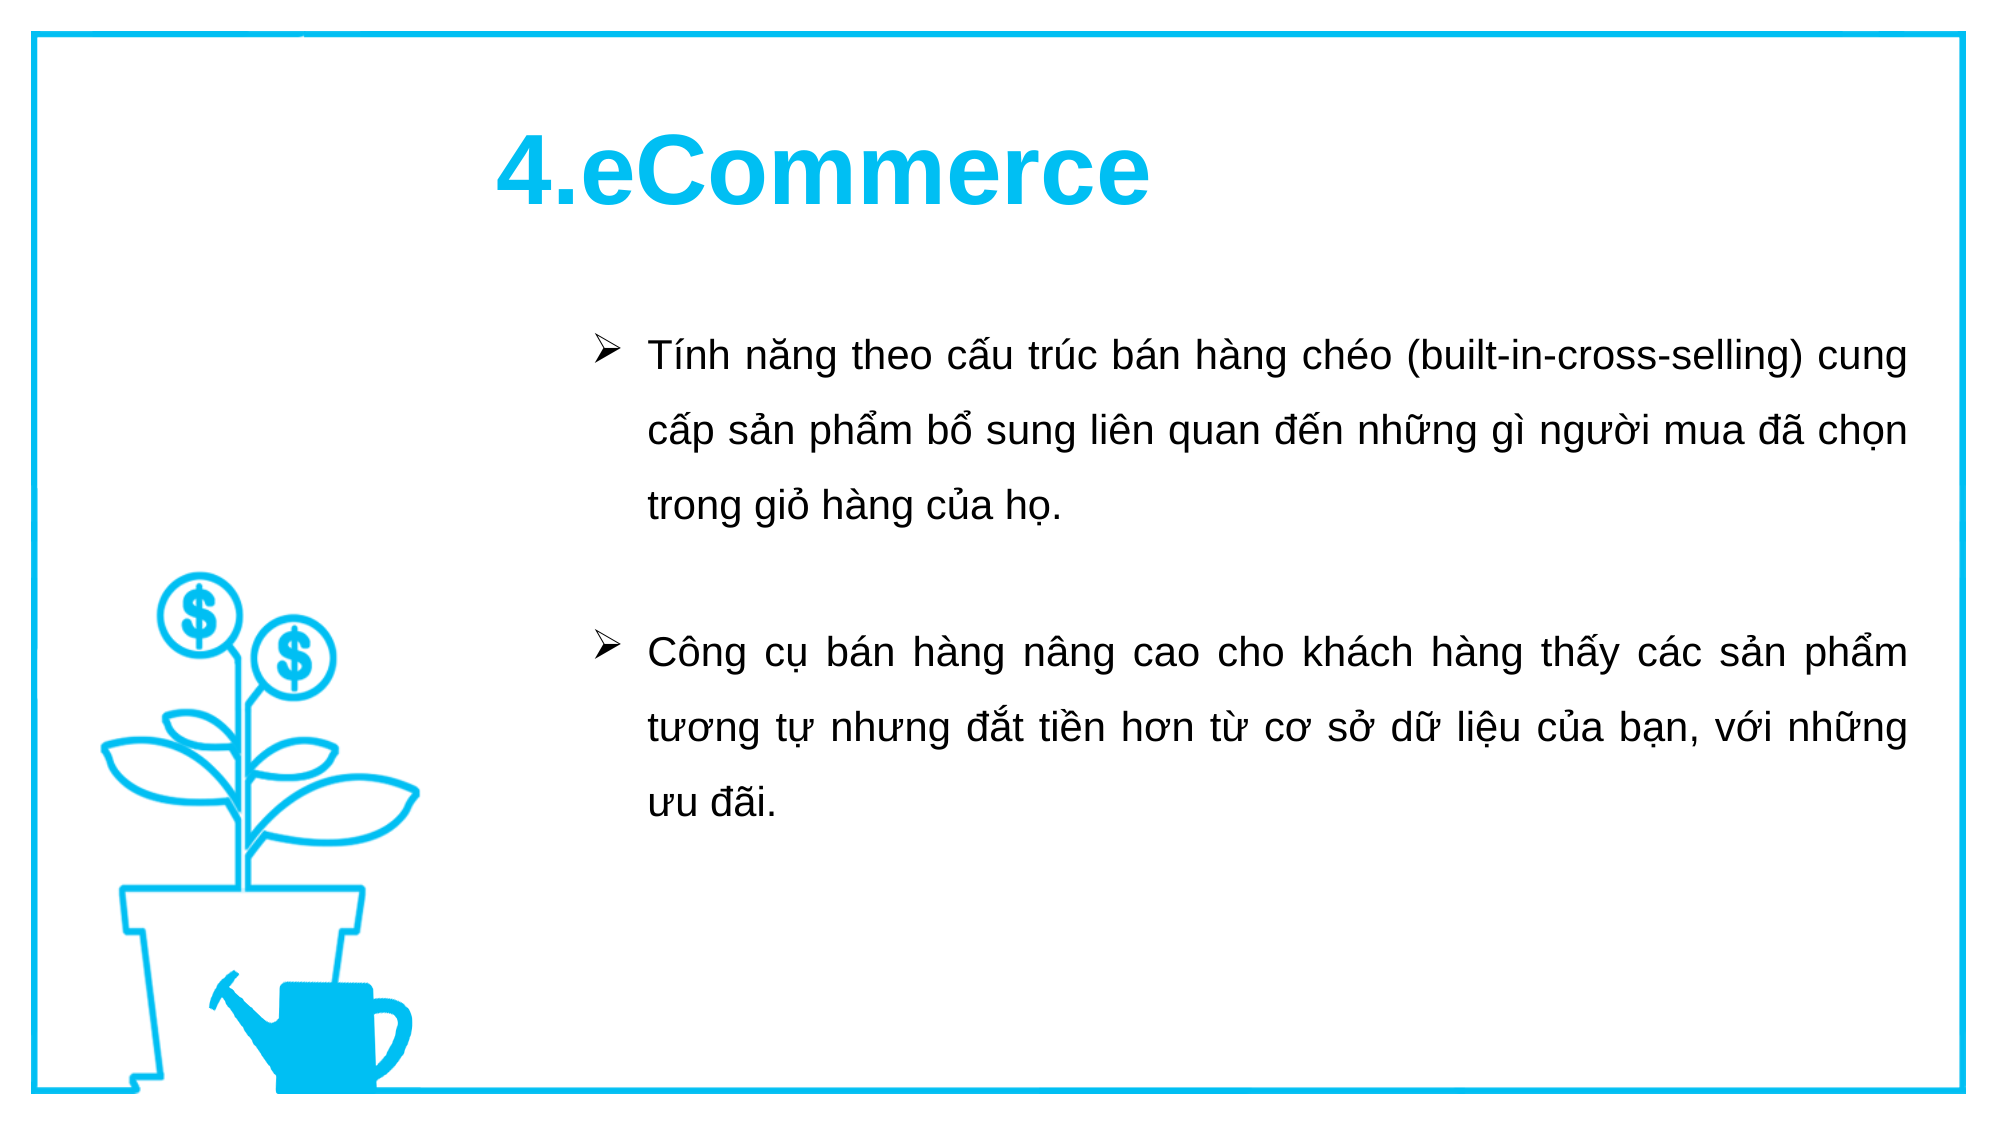

4.eCommerce
Tính năng theo cấu trúc bán hàng chéo (built-in-cross-selling) cung cấp sản phẩm bổ sung liên quan đến những gì người mua đã chọn trong giỏ hàng của họ.
Công cụ bán hàng nâng cao cho khách hàng thấy các sản phẩm tương tự nhưng đắt tiền hơn từ cơ sở dữ liệu của bạn, với những ưu đãi.